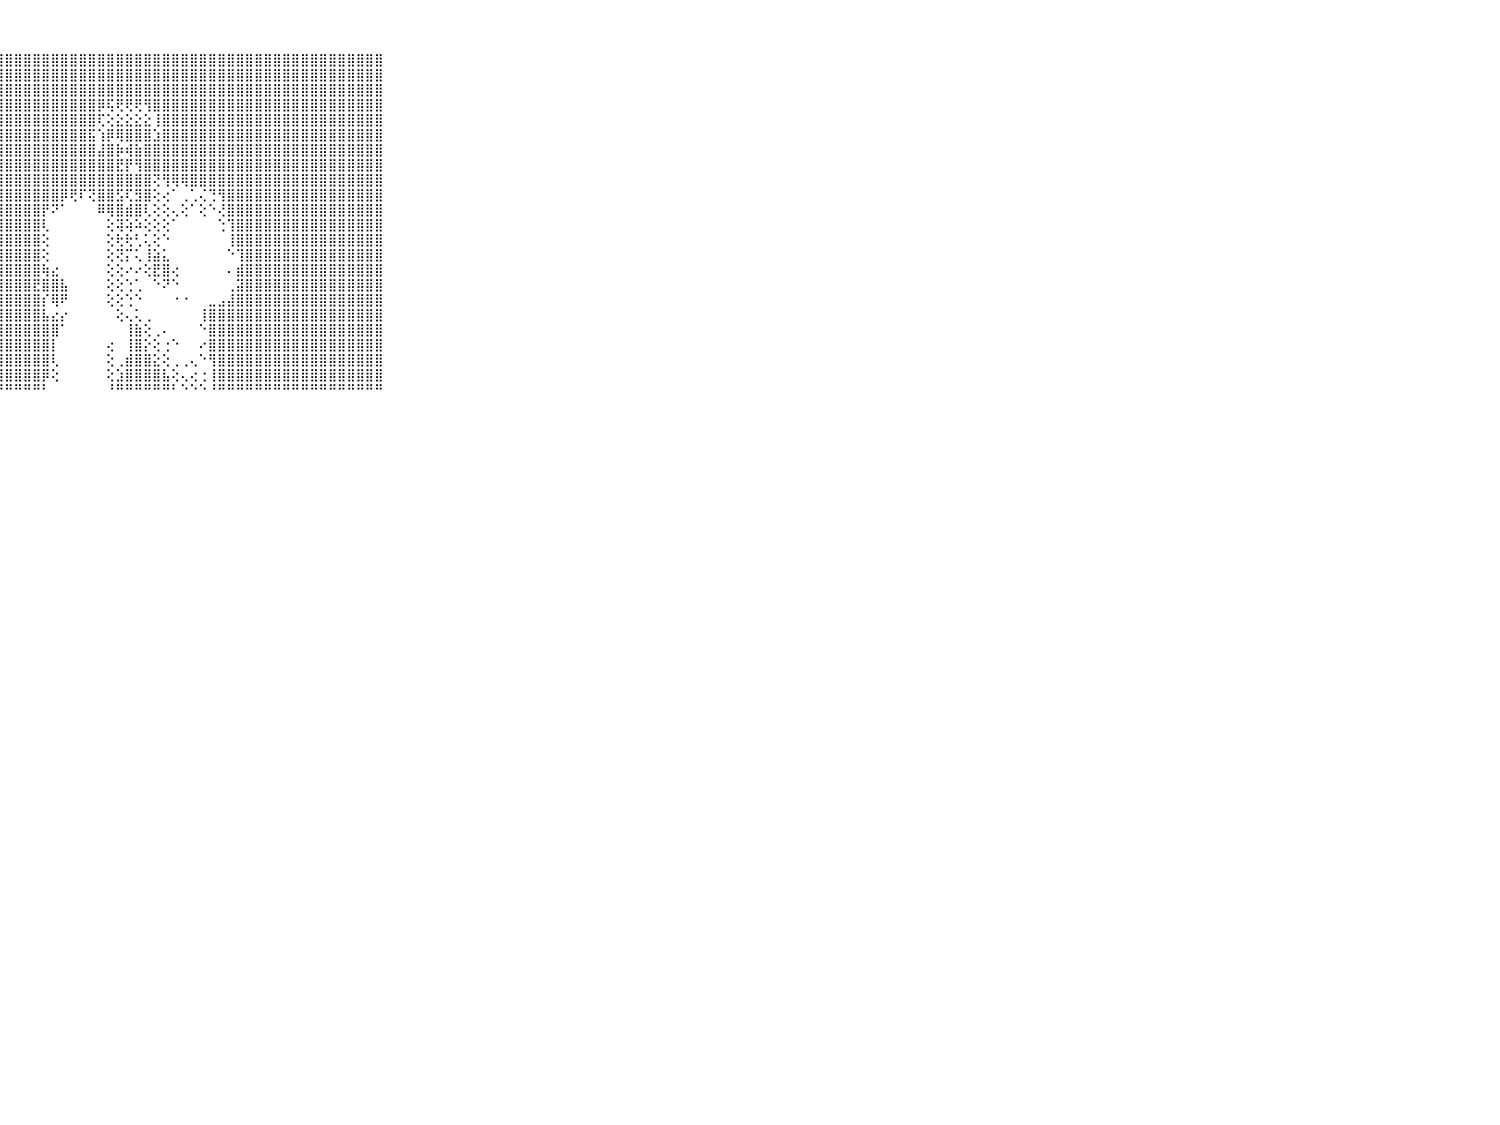

⠀⠀⠀⠀⠀⠀⠀⠀⠀⠀⠀⢻⣿⣿⣿⣿⣿⣿⣿⣿⣿⣿⣿⣿⣿⣿⣿⣿⣿⣿⣿⣿⣿⣿⣿⣿⣿⣿⣿⣿⣿⣿⣿⣿⣿⣿⣿⣿⣿⣿⣿⣿⣿⣿⣿⣿⣿⣿⣿⣿⣿⣿⣿⣿⣿⣿⣿⣿⣿⠀⠀⠀⠀⠀⠀⠀⠀⠀⠀⠀⠀
⠀⠀⠀⠀⠀⠀⠀⠀⠀⠀⠀⣼⣿⣿⣿⣿⣿⣿⣿⣿⣿⣿⣿⣿⣿⣿⣿⣿⣿⣿⣿⣿⣿⣿⣿⣿⣿⣿⣿⣿⣿⣿⣿⣿⣿⣿⣿⣿⣿⣿⣿⣿⣿⣿⣿⣿⣿⣿⣿⣿⣿⣿⣿⣿⣿⣿⣿⣿⣿⠀⠀⠀⠀⠀⠀⠀⠀⠀⠀⠀⠀
⠀⠀⠀⠀⠀⠀⠀⠀⠀⠀⠀⣿⣿⣿⣿⣿⣿⣿⣿⣿⣿⣿⣿⣿⣿⣿⣿⣿⣿⣿⣿⣿⣿⣿⣿⣿⣿⣿⣿⣿⣿⣿⣿⣿⣿⣿⣿⣿⣿⣿⣿⣿⣿⣿⣿⣿⣿⣿⣿⣿⣿⣿⣿⣿⣿⣿⣿⣿⣿⠀⠀⠀⠀⠀⠀⠀⠀⠀⠀⠀⠀
⠀⠀⠀⠀⠀⠀⠀⠀⠀⠀⠀⣿⣿⣿⣿⣿⣿⣿⣿⣿⣿⣿⣿⣿⣿⣿⣿⣿⣿⣿⣿⣿⣿⣿⣿⣿⣿⣿⡿⢯⢟⢟⢟⢻⣿⣿⣿⣿⣿⣿⣿⣿⣿⣿⣿⣿⣿⣿⣿⣿⣿⣿⣿⣿⣿⣿⣿⣿⣿⠀⠀⠀⠀⠀⠀⠀⠀⠀⠀⠀⠀
⠀⠀⠀⠀⠀⠀⠀⠀⠀⠀⠀⣿⣿⣿⣿⣿⣿⣿⣿⣿⣿⣿⣿⣿⣿⣿⣿⣿⣿⣿⣿⣿⣿⣿⣿⣿⣿⣿⢏⢕⣕⣕⣕⣕⢸⣿⣿⣿⣿⣿⣿⣿⣿⣿⣿⣿⣿⣿⣿⣿⣿⣿⣿⣿⣿⣿⣿⣿⣿⠀⠀⠀⠀⠀⠀⠀⠀⠀⠀⠀⠀
⠀⠀⠀⠀⠀⠀⠀⠀⠀⠀⠀⣿⣿⣿⣿⣿⣿⣿⣿⣿⣿⣿⣿⣿⣿⣿⣿⣿⣿⣿⣿⣿⣿⣿⣿⣿⣿⣯⢱⡿⢿⣿⣿⣿⣱⣿⣿⣿⣿⣿⣿⣿⣿⣿⣿⣿⣿⣿⣿⣿⣿⣿⣿⣿⣿⣿⣿⣿⣿⠀⠀⠀⠀⠀⠀⠀⠀⠀⠀⠀⠀
⠀⠀⠀⠀⠀⠀⠀⠀⠀⠀⠀⣿⣿⣿⣿⣿⣿⣿⣿⣿⣿⣿⣿⣿⣿⣿⣿⣿⣿⣿⣿⣿⣿⣿⣿⣿⣿⣿⣼⣿⡷⢾⣷⣿⣿⣿⣿⣿⣿⣿⣿⣿⣿⣿⣿⣿⣿⣿⣿⣿⣿⣿⣿⣿⣿⣿⣿⣿⣿⠀⠀⠀⠀⠀⠀⠀⠀⠀⠀⠀⠀
⠀⠀⠀⠀⠀⠀⠀⠀⠀⠀⠀⣿⣿⣿⣿⣿⣿⣿⣿⣿⣿⣿⣿⣿⣿⣿⣿⣿⣿⣿⣿⣿⣿⣿⣿⣿⣿⣿⣿⣿⣟⡟⢻⣿⣿⣿⣿⣿⣿⣿⣿⣿⣿⣿⣿⣿⣿⣿⣿⣿⣿⣿⣿⣿⣿⣿⣿⣿⣿⠀⠀⠀⠀⠀⠀⠀⠀⠀⠀⠀⠀
⠀⠀⠀⠀⠀⠀⠀⠀⠀⠀⠀⣿⣿⣿⣿⣿⣿⣿⣿⣿⣿⣿⣿⣿⣿⣿⣿⣿⣿⣿⣿⣿⣿⣿⣿⣿⣿⣿⣿⣿⣿⣿⣿⣿⢝⢻⢿⢿⣿⣿⣿⣿⣿⣿⣿⣿⣿⣿⣿⣿⣿⣿⣿⣿⣿⣿⣿⣿⣿⠀⠀⠀⠀⠀⠀⠀⠀⠀⠀⠀⠀
⠀⠀⠀⠀⠀⠀⠀⠀⠀⠀⠀⣿⣿⣿⣿⣿⣿⣿⣿⣿⣿⣿⣿⣿⣿⣿⣿⣿⣿⣿⣿⣿⣿⣿⡿⢟⠏⢝⣿⣿⣫⢏⣻⣿⢕⢔⠁⢀⢁⢌⢙⢻⣿⣿⣿⣿⣿⣿⣿⣿⣿⣿⣿⣿⣿⣿⣿⣿⣿⠀⠀⠀⠀⠀⠀⠀⠀⠀⠀⠀⠀
⠀⠀⠀⠀⠀⠀⠀⠀⠀⠀⠀⣿⣿⣿⣿⣿⣿⣿⣿⣿⣿⣿⣿⣿⣿⣿⣿⣿⣿⣿⣿⣿⡟⠝⠁⠀⠀⠀⠿⢿⣿⣾⣿⢇⢕⢕⢄⢕⠁⢕⠑⢜⣿⣿⣿⣿⣿⣿⣿⣿⣿⣿⣿⣿⣿⣿⣿⣿⣿⠀⠀⠀⠀⠀⠀⠀⠀⠀⠀⠀⠀
⠀⠀⠀⠀⠀⠀⠀⠀⠀⠀⠀⣿⣿⣿⣿⣿⣿⣿⣿⣿⣿⣿⣿⣿⣿⣿⣿⣿⣿⣿⣿⣿⢇⠀⠀⠀⠀⠀⠀⢕⢽⢵⠵⢕⢕⢕⠁⠀⠀⠀⠀⢑⢹⣿⣿⣿⣿⣿⣿⣿⣿⣿⣿⣿⣿⣿⣿⣿⣿⠀⠀⠀⠀⠀⠀⠀⠀⠀⠀⠀⠀
⠀⠀⠀⠀⠀⠀⠀⠀⠀⠀⠀⣿⣿⣿⣿⣿⣿⣿⣿⣿⣿⣿⣿⣿⣿⣿⣿⣿⣿⣿⣿⣿⢕⠀⠀⠀⠀⠀⠀⢕⢗⢗⢃⢅⢕⠑⠀⠀⠀⠀⠀⠀⢸⣿⣿⣿⣿⣿⣿⣿⣿⣿⣿⣿⣿⣿⣿⣿⣿⠀⠀⠀⠀⠀⠀⠀⠀⠀⠀⠀⠀
⠀⠀⠀⠀⠀⠀⠀⠀⠀⠀⠀⣿⣿⣿⣿⣿⣿⣿⣿⣿⣿⣿⣿⣿⣿⣿⣿⣿⣿⣿⣿⣿⢕⠀⠀⠀⠀⠀⠀⢕⢝⡍⢅⢸⣵⣅⠀⠀⠀⠀⠀⠀⠑⢹⣿⣿⣿⣿⣿⣿⣿⣿⣿⣿⣿⣿⣿⣿⣿⠀⠀⠀⠀⠀⠀⠀⠀⠀⠀⠀⠀
⠀⠀⠀⠀⠀⠀⠀⠀⠀⠀⠀⣿⣿⣿⣿⣿⣿⣿⣿⣿⣿⣿⣿⣿⣿⣿⣿⣿⣿⣿⣿⣿⢷⣔⠀⠀⠀⠀⠀⢕⢕⠔⠔⢕⣟⣿⢔⠀⠀⠀⠀⠀⠄⣾⣿⣿⣿⣿⣿⣿⣿⣿⣿⣿⣿⣿⣿⣿⣿⠀⠀⠀⠀⠀⠀⠀⠀⠀⠀⠀⠀
⠀⠀⠀⠀⠀⠀⠀⠀⠀⠀⠀⣿⣿⣿⣿⣿⣿⣿⣿⣿⣿⣿⣿⣿⣿⣿⣿⣿⣿⣿⣿⣟⣿⣿⣧⠀⠀⠀⠀⢕⢕⢑⢁⠀⠑⠝⠑⠀⠀⠀⠀⠀⢀⣽⣿⣿⣿⣿⣿⣿⣿⣿⣿⣿⣿⣿⣿⣿⣿⠀⠀⠀⠀⠀⠀⠀⠀⠀⠀⠀⠀
⠀⠀⠀⠀⠀⠀⠀⠀⠀⠀⠀⣿⣿⣿⣿⣿⣿⣿⣿⣿⣿⣿⣿⣿⣿⣿⣿⣿⣿⣿⣿⣿⡎⢿⠟⠀⠀⠀⠀⢕⢕⢑⠑⠀⠀⠀⠐⠐⠀⠀⣀⣠⣼⣿⣿⣿⣿⣿⣿⣿⣿⣿⣿⣿⣿⣿⣿⣿⣿⠀⠀⠀⠀⠀⠀⠀⠀⠀⠀⠀⠀
⠀⠀⠀⠀⠀⠀⠀⠀⠀⠀⠀⣿⣿⣿⣿⣿⣿⣿⣿⣿⣿⣿⣿⣿⣿⣿⣿⣿⣿⣿⣿⣿⣧⣔⡔⠀⠀⠀⠀⠀⢕⢄⢅⢀⠀⠀⠀⠀⠀⢸⣿⣿⣿⣿⣿⣿⣿⣿⣿⣿⣿⣿⣿⣿⣿⣿⣿⣿⣿⠀⠀⠀⠀⠀⠀⠀⠀⠀⠀⠀⠀
⠀⠀⠀⠀⠀⠀⠀⠀⠀⠀⠀⣿⣿⣿⣿⣿⣿⣿⣿⣿⣿⣿⣿⣿⣿⣿⣿⣿⣿⣿⣿⣿⣿⣿⠁⠀⠀⠀⠀⠀⠀⢸⣷⢕⢀⠄⠀⠀⠀⠑⣿⣿⣿⣿⣿⣿⣿⣿⣿⣿⣿⣿⣿⣿⣿⣿⣿⣿⣿⠀⠀⠀⠀⠀⠀⠀⠀⠀⠀⠀⠀
⠀⠀⠀⠀⠀⠀⠀⠀⠀⠀⠀⣿⣿⣿⣿⣿⣿⣿⣿⣿⣿⣿⣿⣿⣿⣿⣿⣿⣿⣿⣿⣿⣿⡇⠀⠀⠀⠀⠀⢔⠀⢸⣿⡕⢕⢐⠑⠀⠀⠔⣿⣿⣿⣿⣿⣿⣿⣿⣿⣿⣿⣿⣿⣿⣿⣿⣿⣿⣿⠀⠀⠀⠀⠀⠀⠀⠀⠀⠀⠀⠀
⠀⠀⠀⠀⠀⠀⠀⠀⠀⠀⠀⣿⣿⣿⣿⣿⣿⣿⣿⣿⣿⣿⣿⣿⣿⣿⣿⣿⣿⣿⣿⣿⣿⢇⠀⠀⠀⠀⠀⢕⢀⣾⣿⣿⣕⢕⢀⢀⢄⠑⢻⣿⣿⣿⣿⣿⣿⣿⣿⣿⣿⣿⣿⣿⣿⣿⣿⣿⣿⠀⠀⠀⠀⠀⠀⠀⠀⠀⠀⠀⠀
⠀⠀⠀⠀⠀⠀⠀⠀⠀⠀⠀⣿⣿⣿⣿⣿⣿⣿⣿⣿⣿⣿⣿⣿⣿⣿⣿⣿⣿⣿⣿⣿⡿⢕⠀⠀⠀⠀⠀⢕⣱⣿⣿⣿⣿⣧⢕⢄⢔⢐⢸⣿⣿⣿⣿⣿⣿⣿⣿⣿⣿⣿⣿⣿⣿⣿⣿⣿⣿⠀⠀⠀⠀⠀⠀⠀⠀⠀⠀⠀⠀
⠀⠀⠀⠀⠀⠀⠀⠀⠀⠀⠀⠛⠛⠛⠛⠛⠛⠛⠛⠛⠛⠛⠛⠛⠛⠛⠛⠛⠛⠛⠛⠛⠃⠀⠀⠀⠀⠀⠀⠘⠛⠛⠛⠛⠛⠛⠃⠑⠑⠑⠘⠛⠛⠛⠛⠛⠛⠛⠛⠛⠛⠛⠛⠛⠛⠛⠛⠛⠛⠀⠀⠀⠀⠀⠀⠀⠀⠀⠀⠀⠀